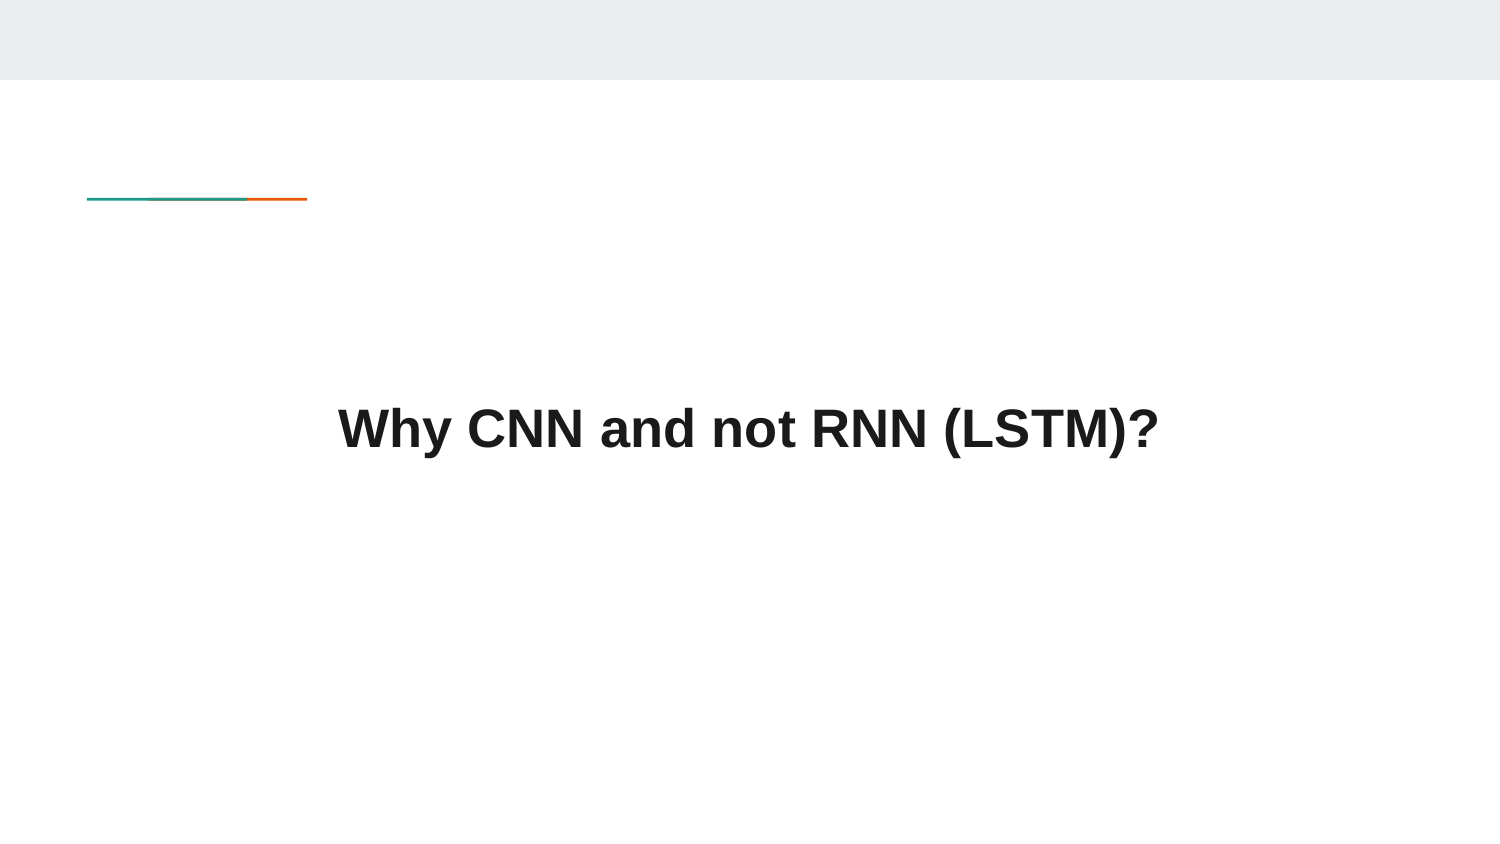

# Why CNN and not RNN (LSTM)?